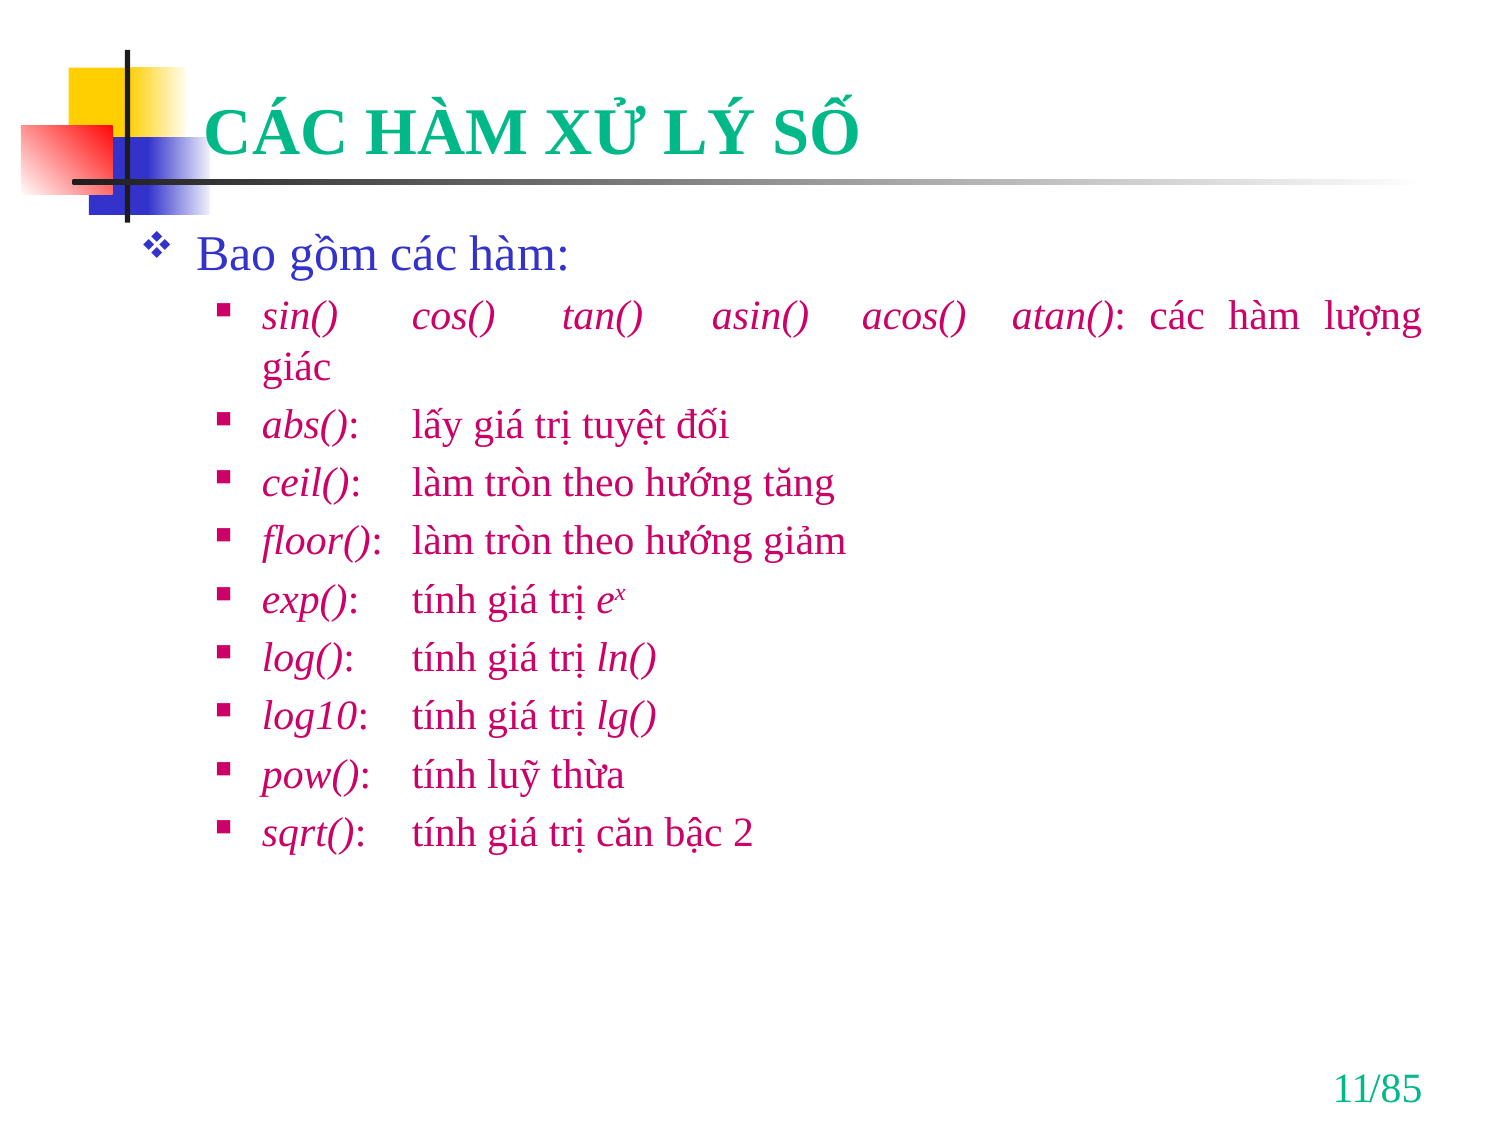

# CÁC HÀM XỬ LÝ SỐ
Bao gồm các hàm:
sin()	cos()	tan()	asin()	acos()	atan(): các hàm lượng giác
abs(): 	lấy giá trị tuyệt đối
ceil(): 	làm tròn theo hướng tăng
floor(): 	làm tròn theo hướng giảm
exp(): 	tính giá trị ex
log(): 	tính giá trị ln()
log10: 	tính giá trị lg()
pow(): 	tính luỹ thừa
sqrt(): 	tính giá trị căn bậc 2

11